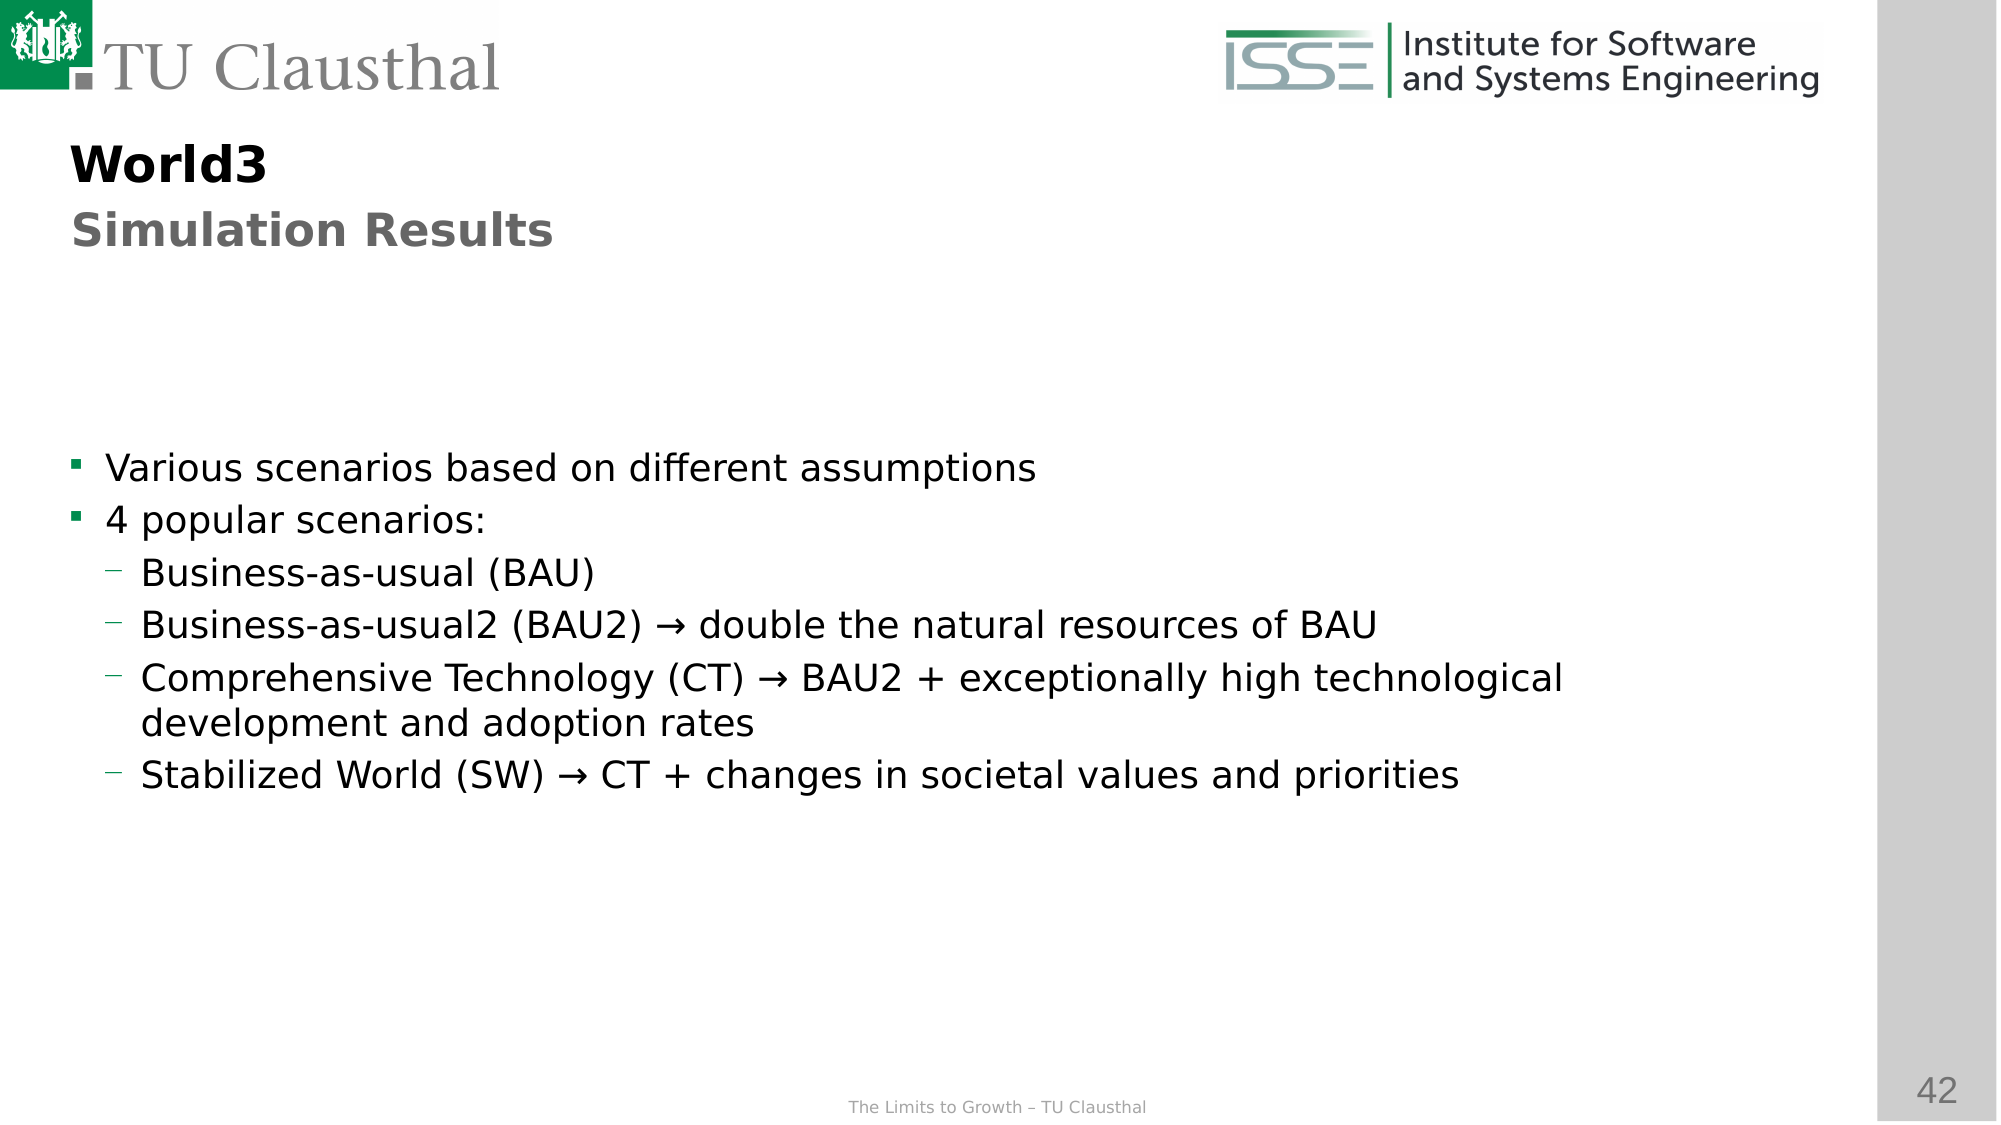

World3
Simulation Results
Various scenarios based on different assumptions
4 popular scenarios:
Business-as-usual (BAU)
Business-as-usual2 (BAU2) → double the natural resources of BAU
Comprehensive Technology (CT) → BAU2 + exceptionally high technological development and adoption rates
Stabilized World (SW) → CT + changes in societal values and priorities